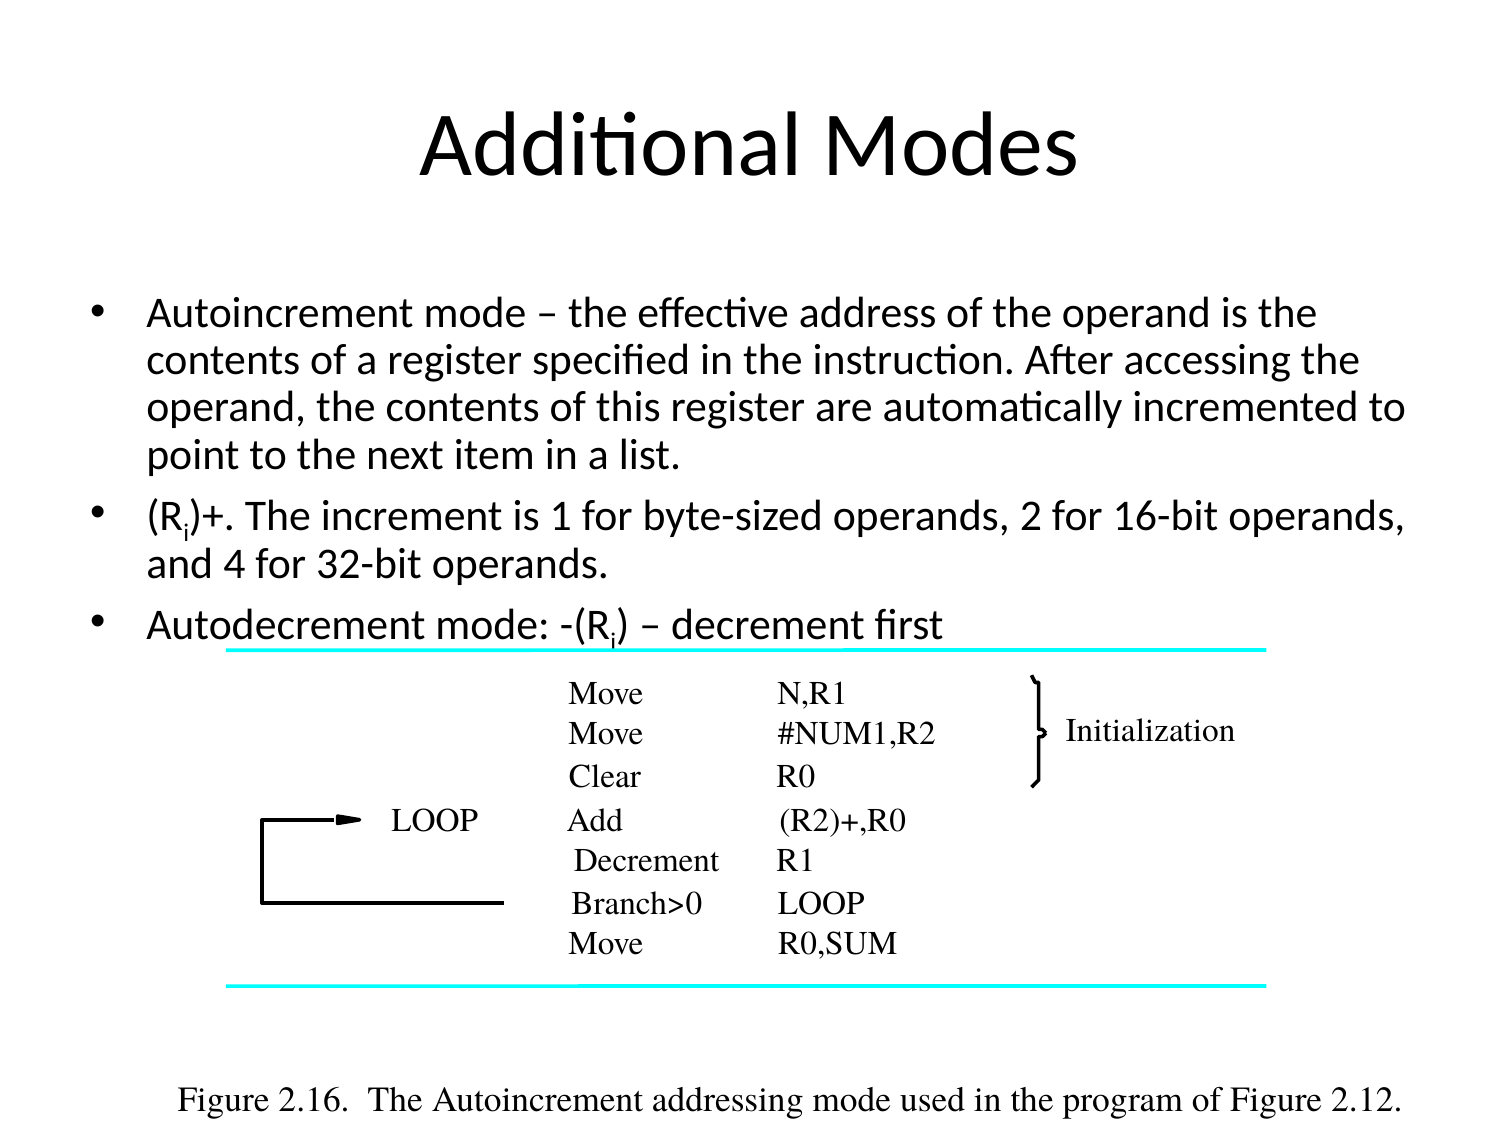

# Additional Modes
Autoincrement mode – the effective address of the operand is the contents of a register specified in the instruction. After accessing the operand, the contents of this register are automatically incremented to point to the next item in a list.
(Ri)+. The increment is 1 for byte-sized operands, 2 for 16-bit operands, and 4 for 32-bit operands.
Autodecrement mode: -(Ri) – decrement first

Move
N,R1

Initialization
Move
#NUM1,R2

Clear
R0
LOOP
Add
(R2)+,R0

Decrement
R1
Branch>0
LOOP
Move
R0,SUM

Figure 2.16.  The Autoincrement addressing mode used in the program of Figure 2.12.